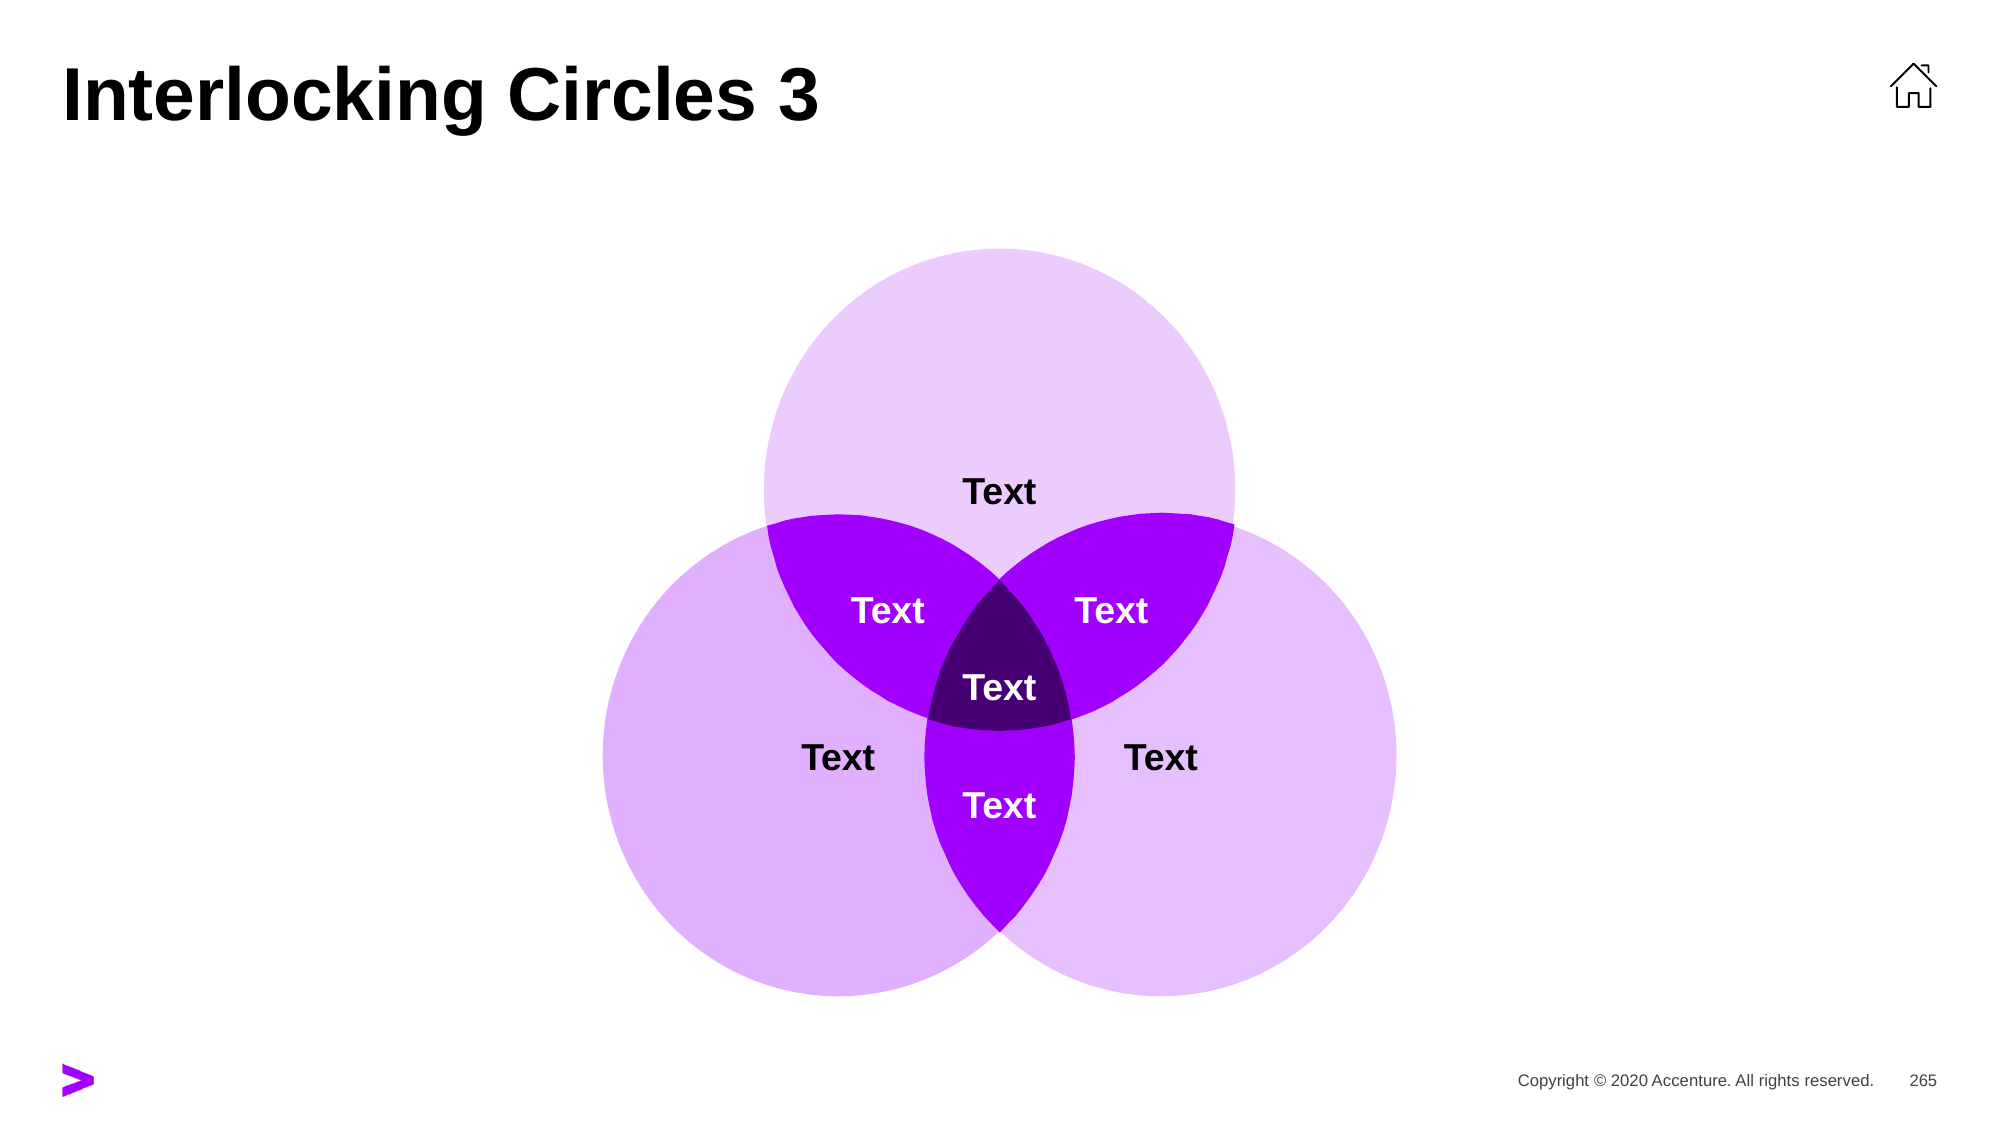

# Interlocking Circles 3

Text

Text
Text

Text
Text
Text
Text